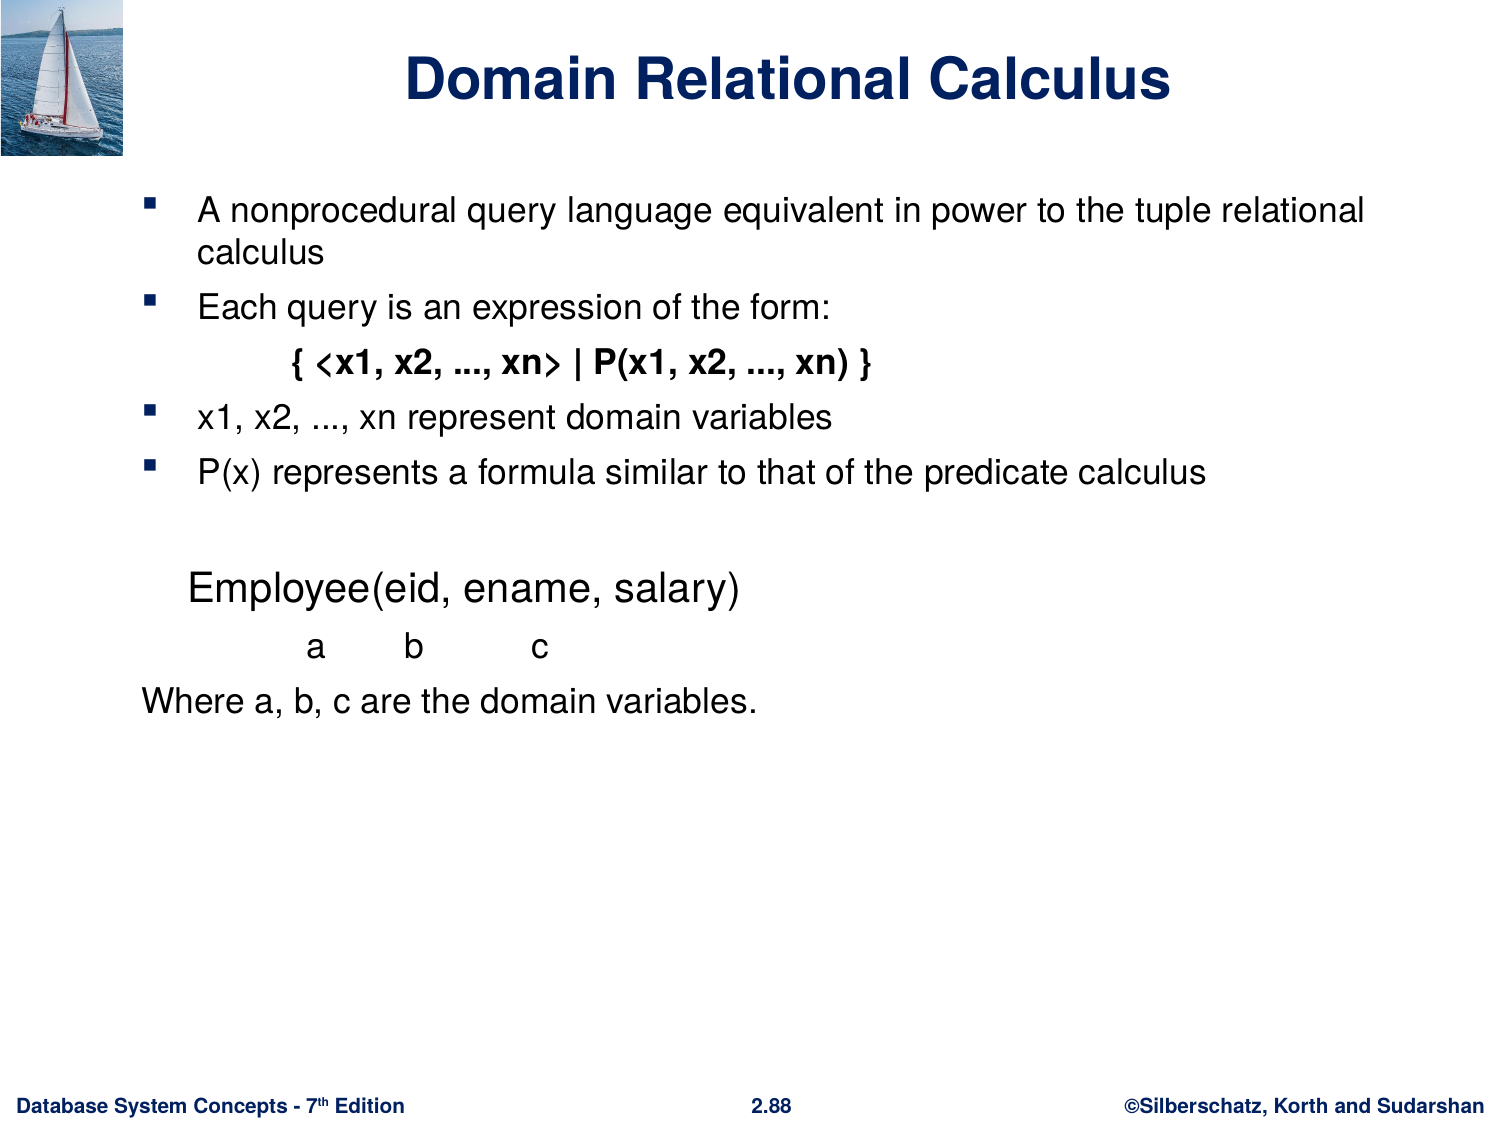

# Domain Relational Calculus
A nonprocedural query language equivalent in power to the tuple relational calculus
Each query is an expression of the form:
	{ <x1, x2, ..., xn> | P(x1, x2, ..., xn) }
x1, x2, ..., xn represent domain variables
P(x) represents a formula similar to that of the predicate calculus

    Employee(eid, ename, salary)
                 a        b           c
Where a, b, c are the domain variables.